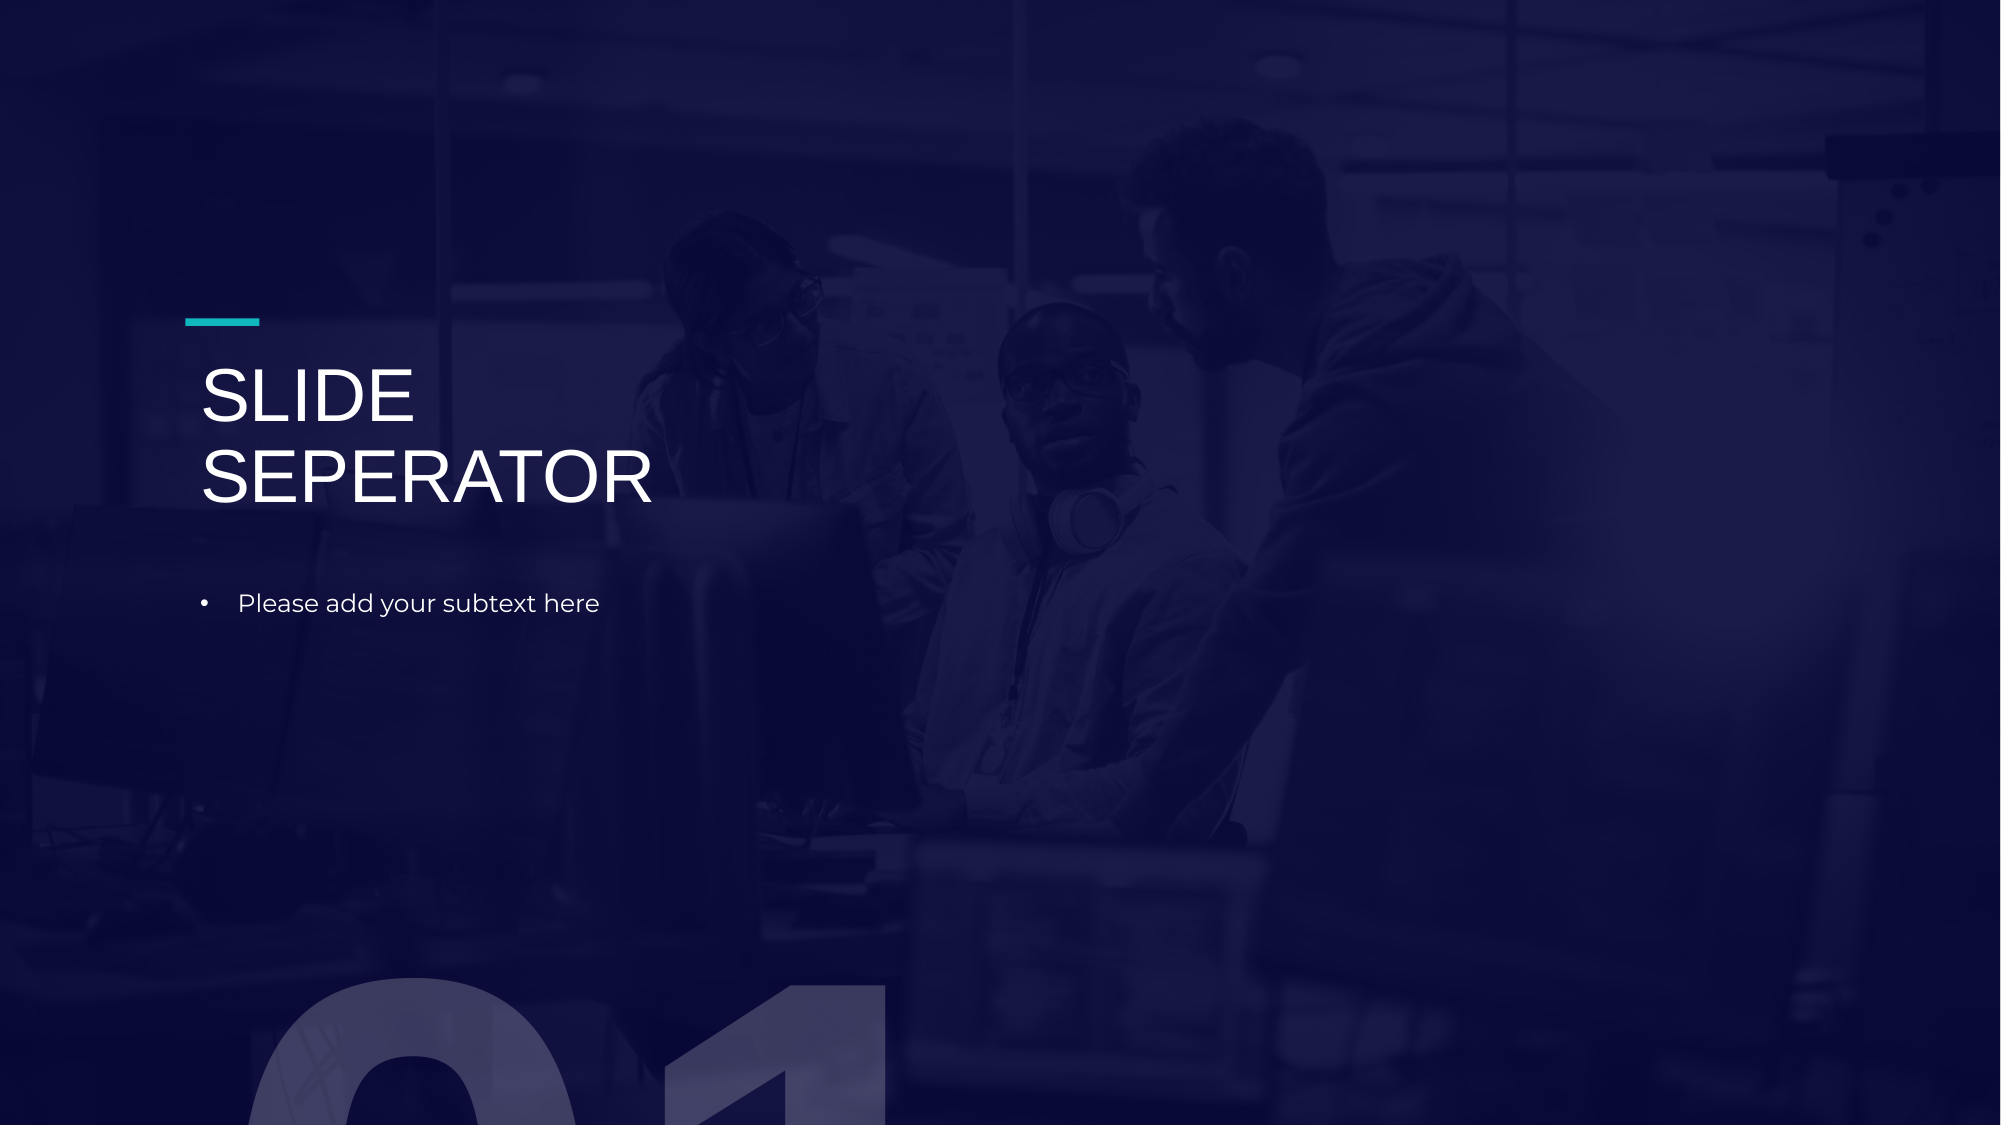

01
# SLIDE SEPERATOR
Please add your subtext here